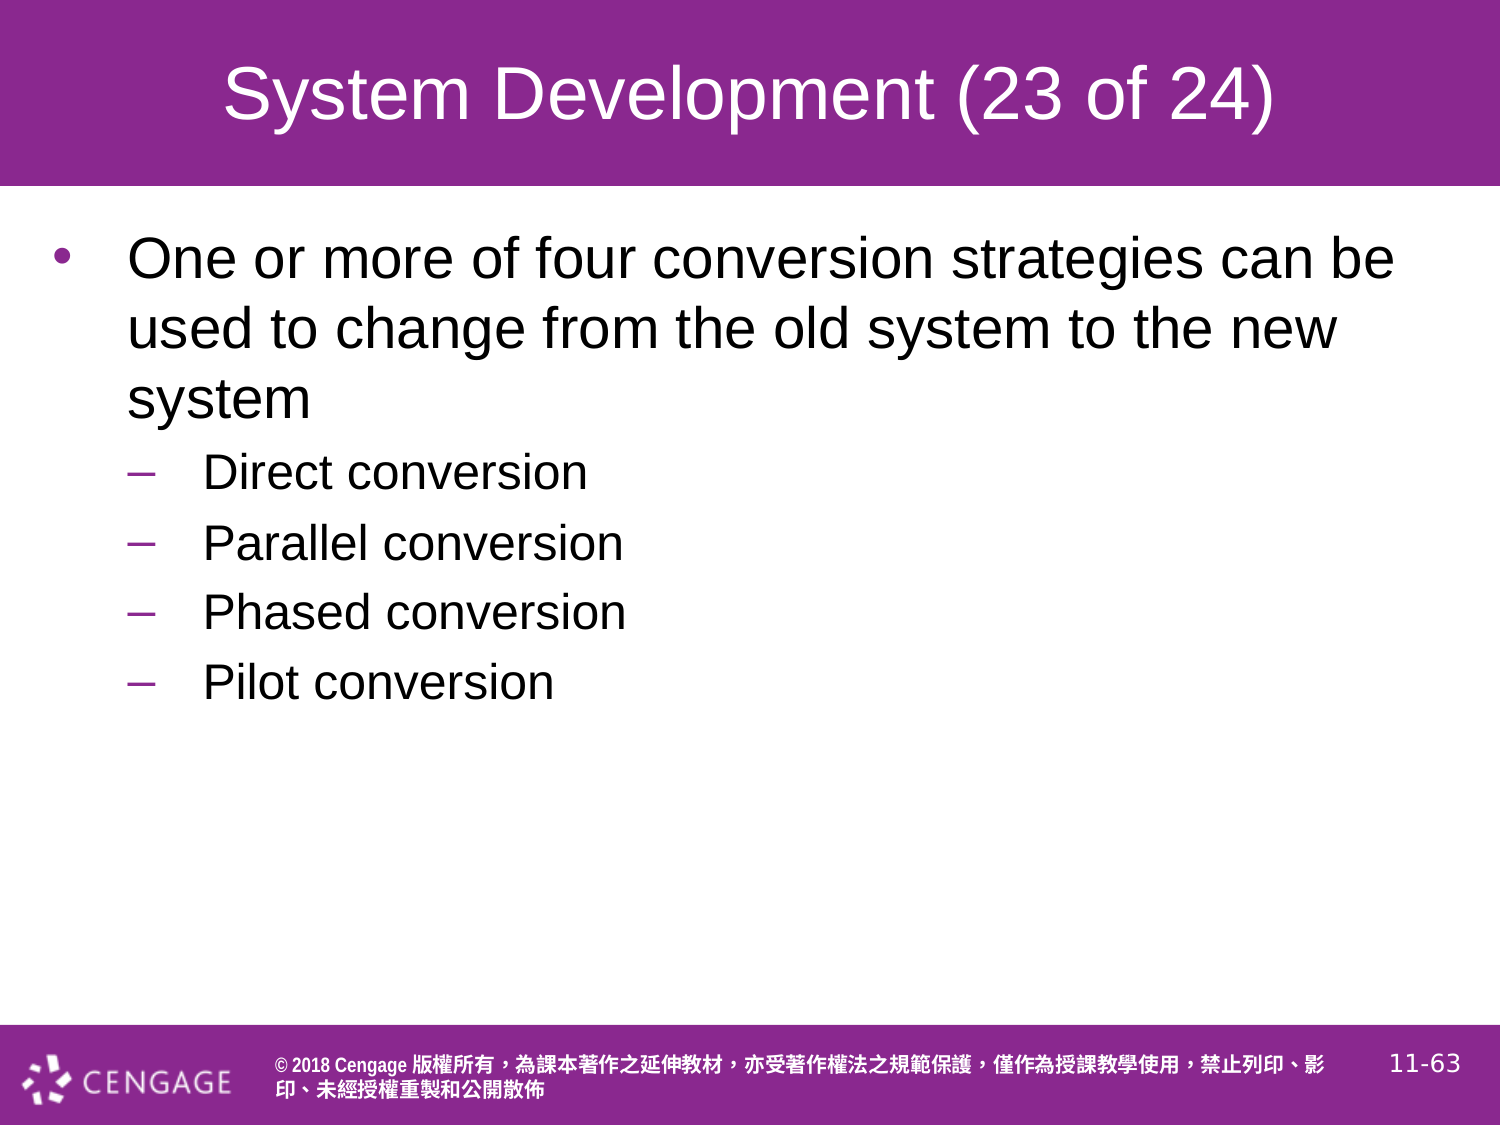

# System Development (23 of 24)
One or more of four conversion strategies can be used to change from the old system to the new system
Direct conversion
Parallel conversion
Phased conversion
Pilot conversion